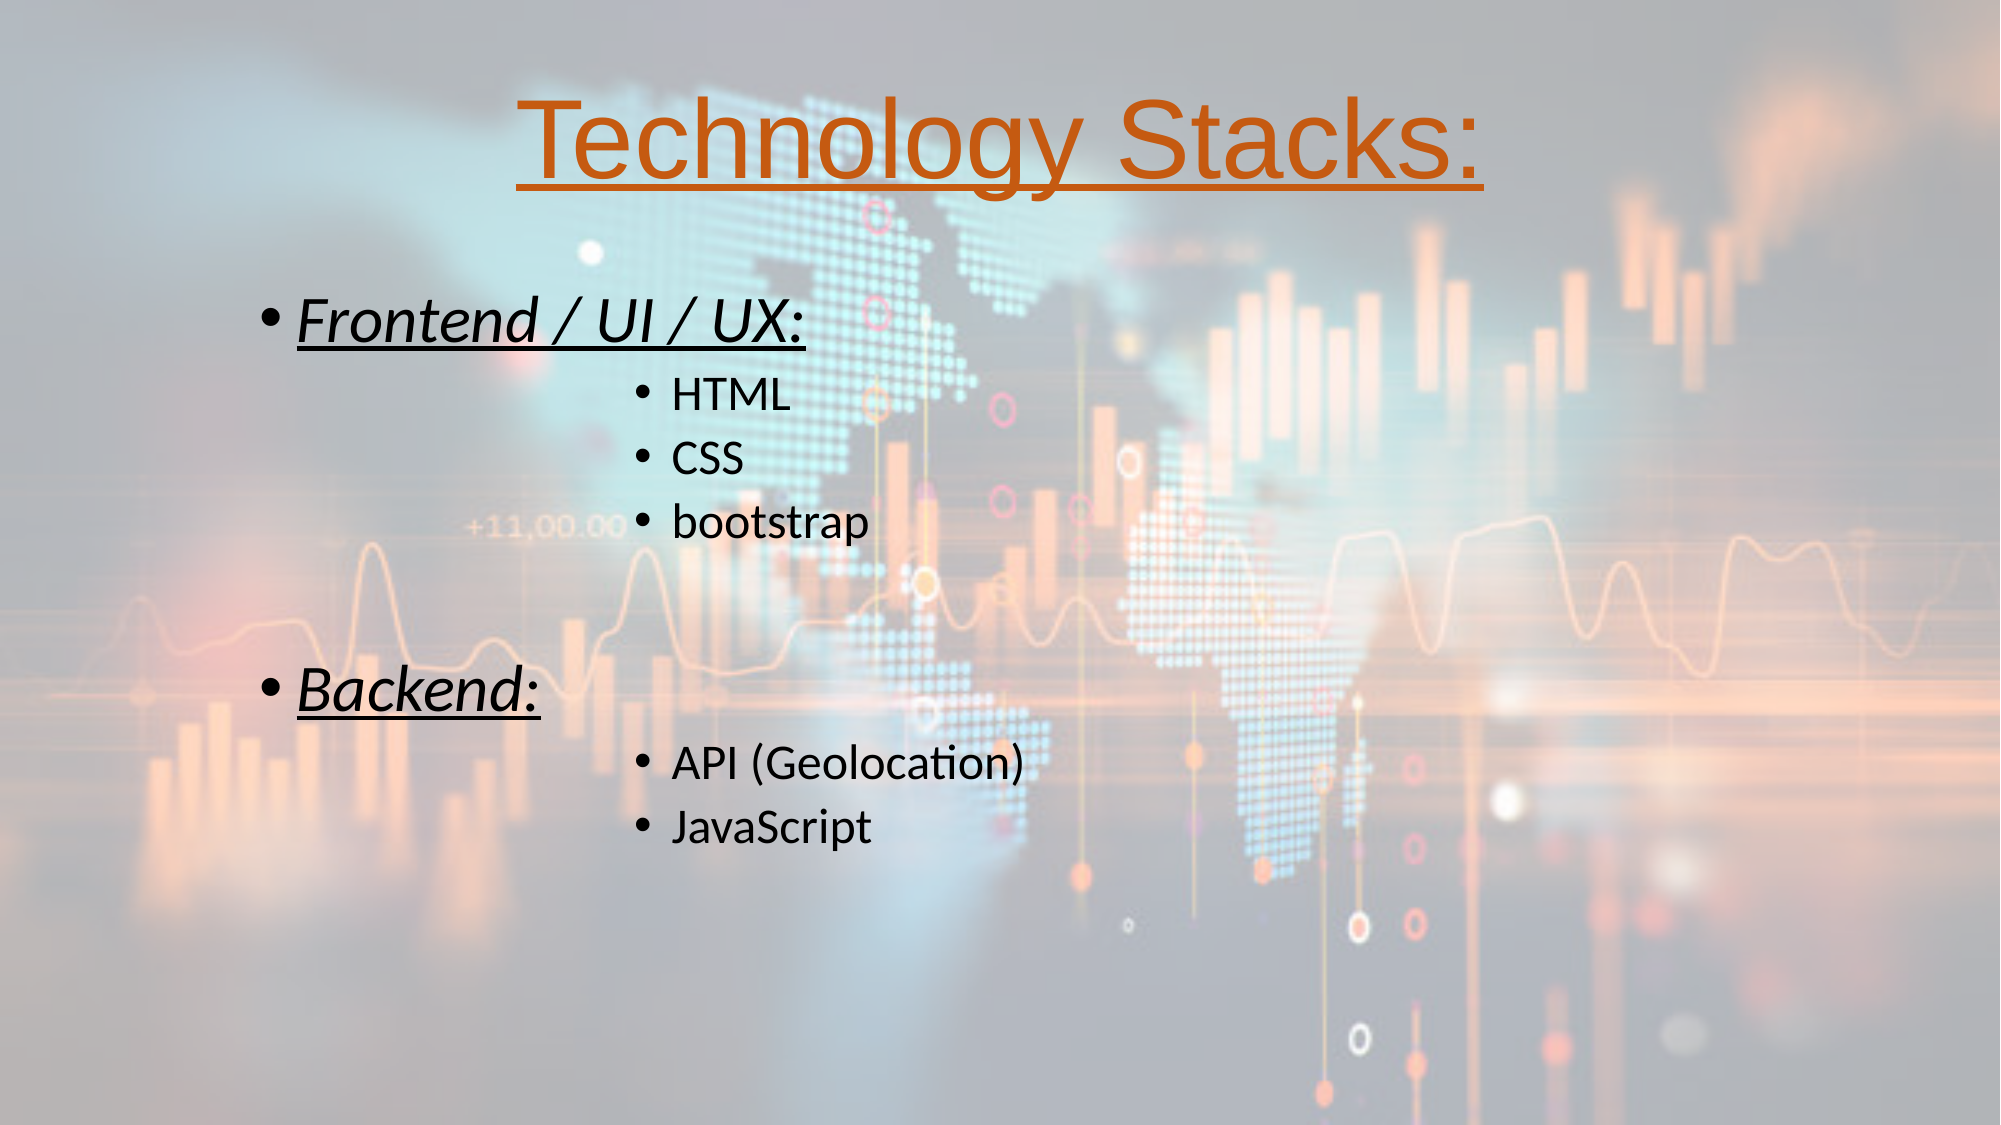

Technology Stacks:
Frontend / UI / UX:
HTML
CSS
bootstrap

Backend:
API (Geolocation)
JavaScript